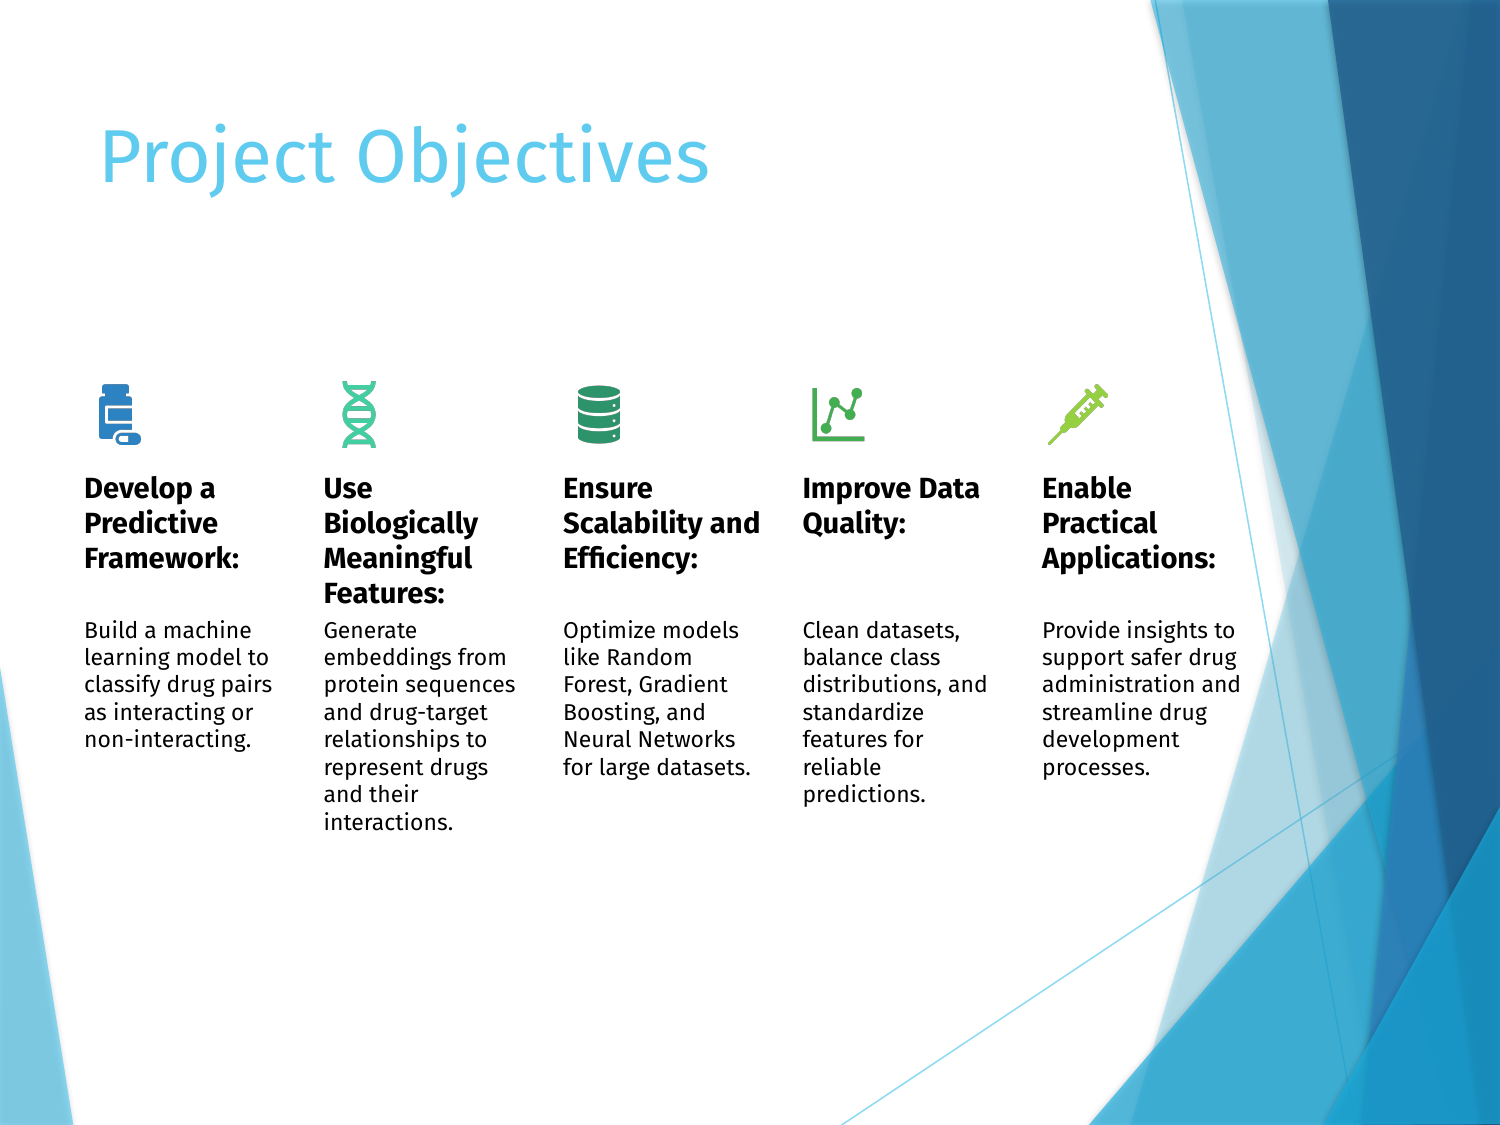

# Project Objectives
Develop a Predictive Framework:
Build a machine learning model to classify drug pairs as interacting or non-interacting.
Use Biologically Meaningful Features:
Generate embeddings from protein sequences and drug-target relationships to represent drugs and their interactions.
Ensure Scalability and Efficiency:
Optimize models like Random Forest, Gradient Boosting, and Neural Networks for large datasets.
Improve Data Quality:
Clean datasets, balance class distributions, and standardize features for reliable predictions.
Enable Practical Applications:
Provide insights to support safer drug administration and streamline drug development processes.